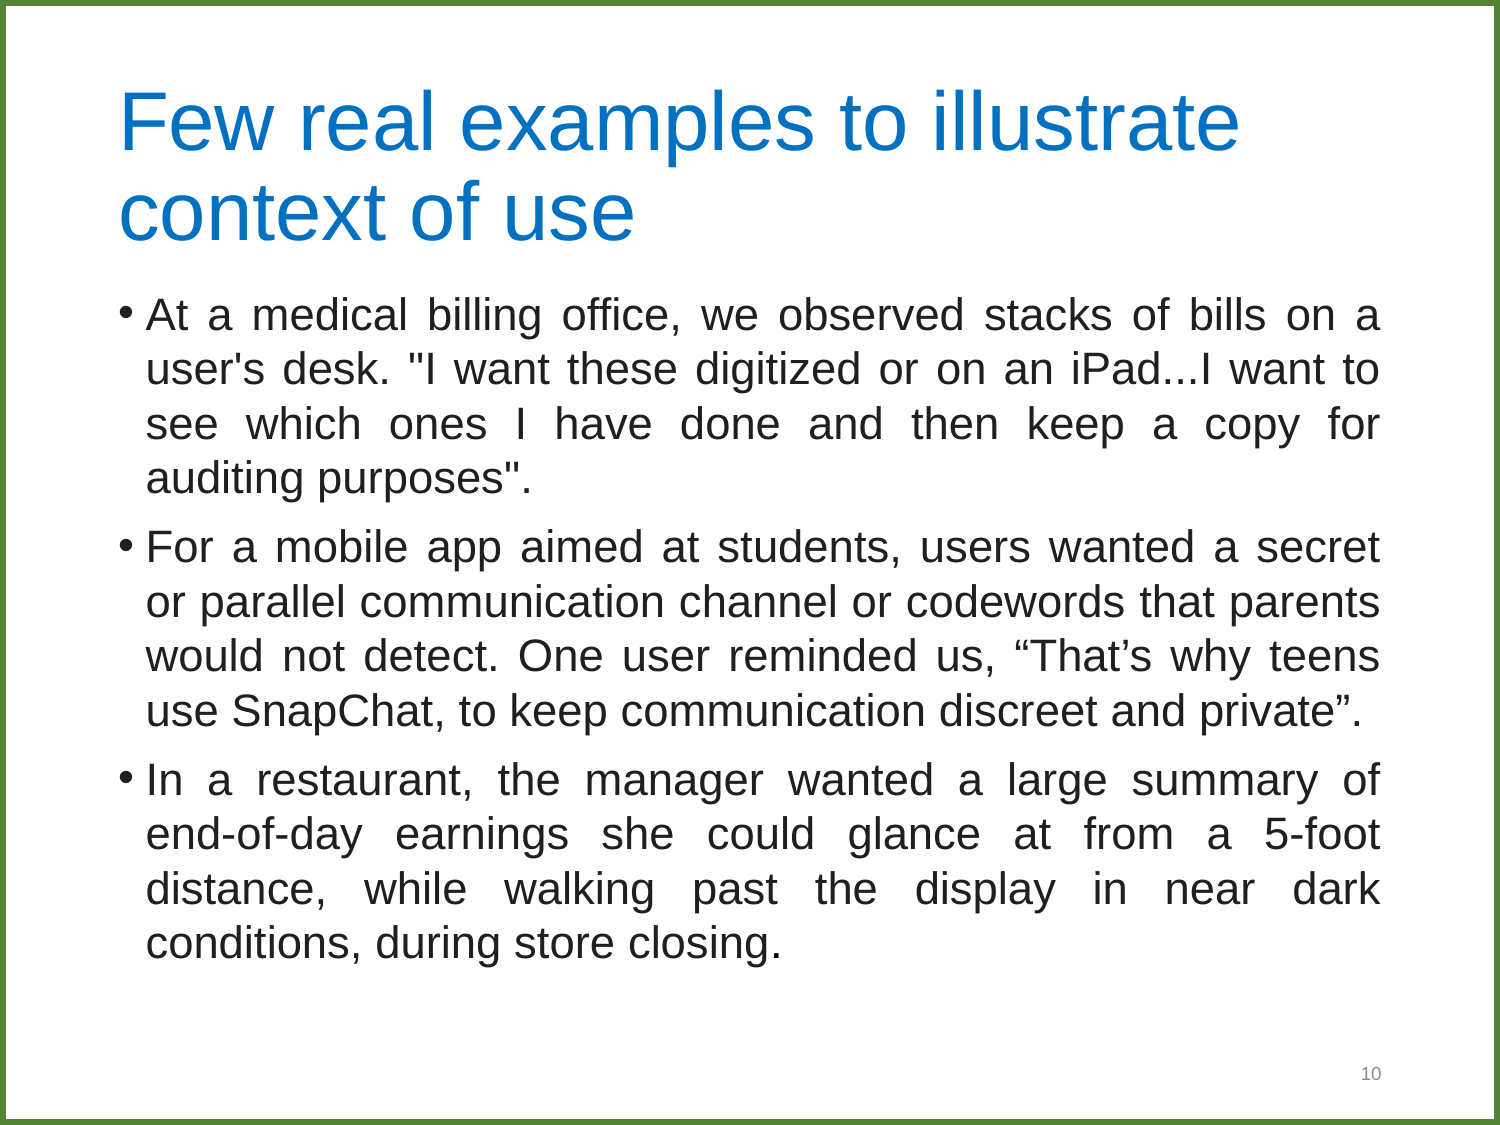

# Few real examples to illustrate context of use
At a medical billing office, we observed stacks of bills on a user's desk. "I want these digitized or on an iPad...I want to see which ones I have done and then keep a copy for auditing purposes".
For a mobile app aimed at students, users wanted a secret or parallel communication channel or codewords that parents would not detect. One user reminded us, “That’s why teens use SnapChat, to keep communication discreet and private”.
In a restaurant, the manager wanted a large summary of end-of-day earnings she could glance at from a 5-foot distance, while walking past the display in near dark conditions, during store closing.

10